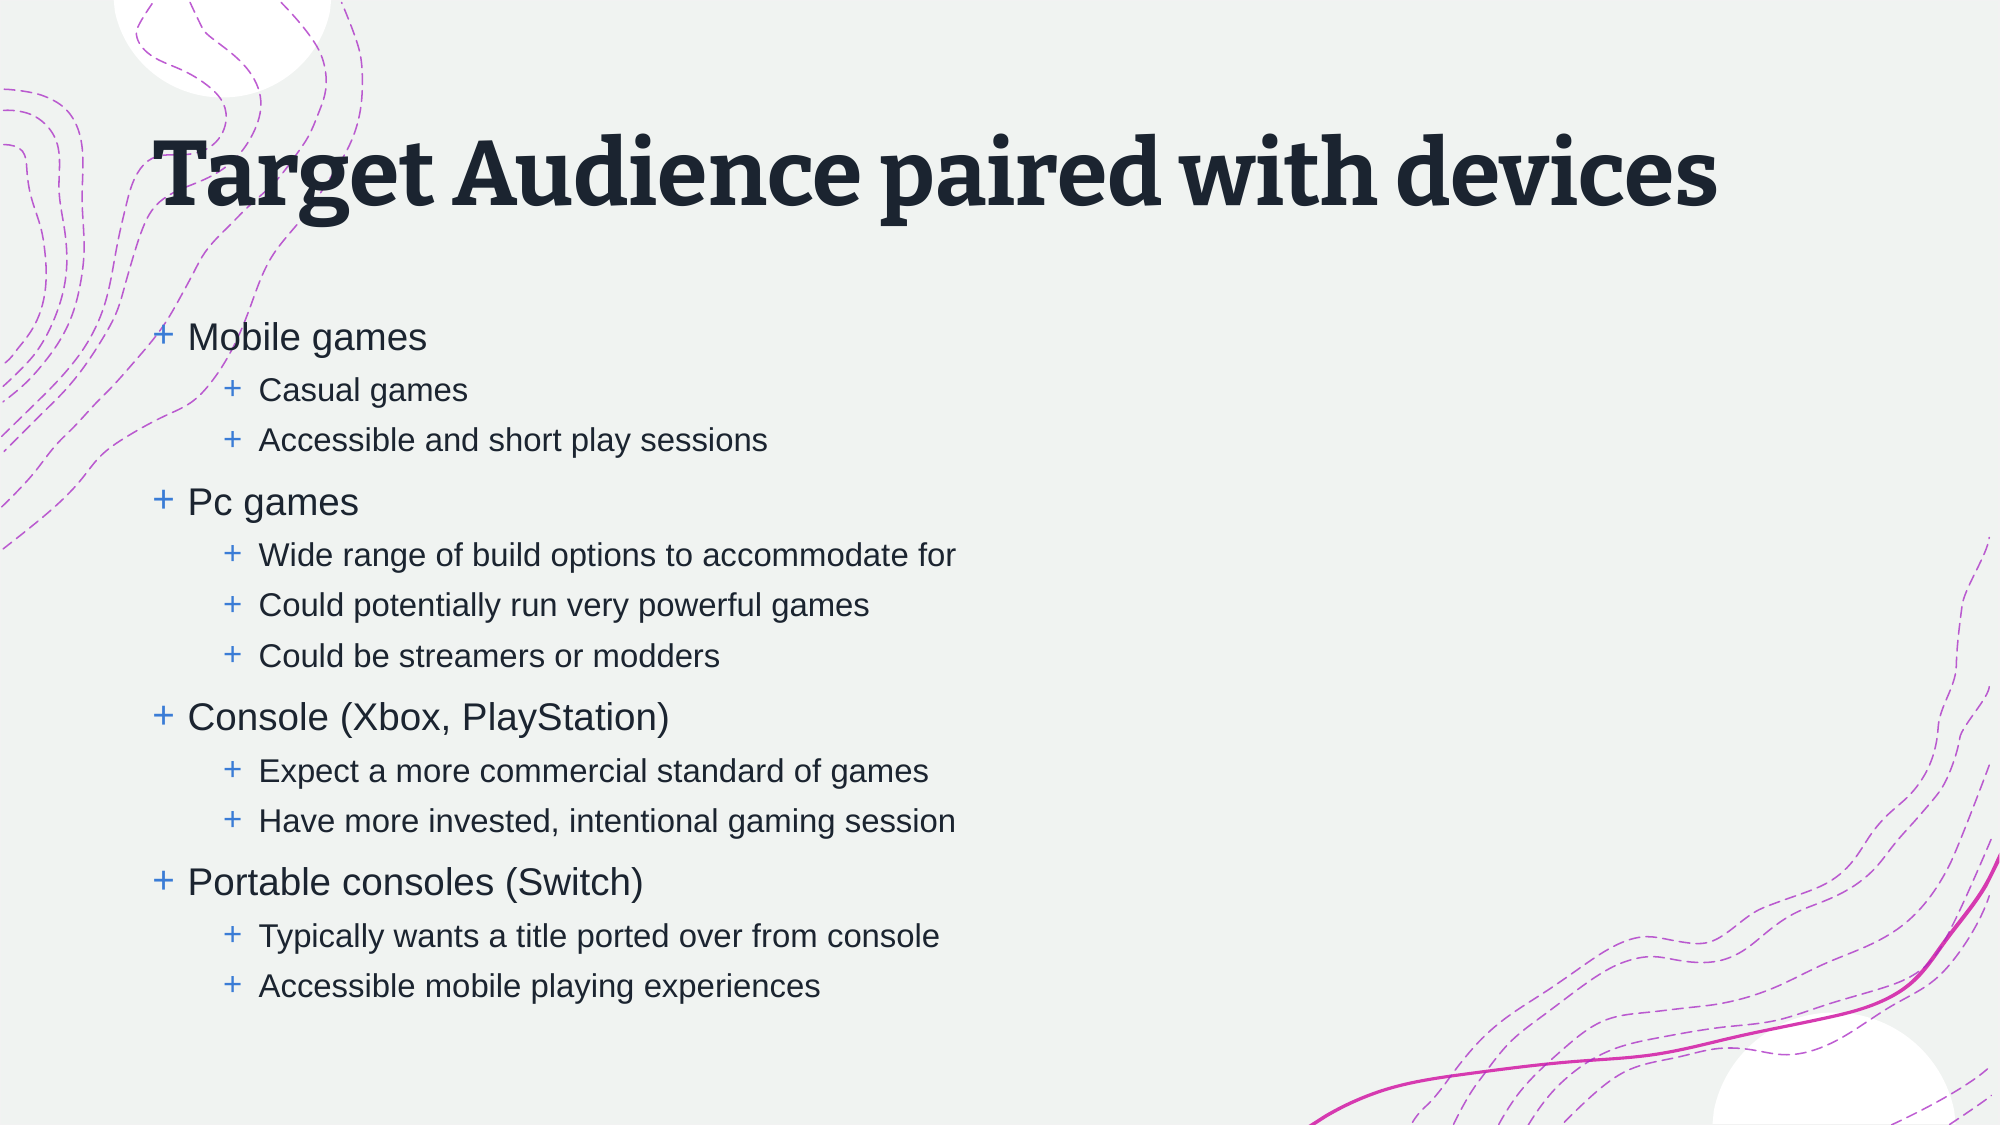

# Target Audience paired with devices
Mobile games
Casual games
Accessible and short play sessions
Pc games
Wide range of build options to accommodate for
Could potentially run very powerful games
Could be streamers or modders
Console (Xbox, PlayStation)
Expect a more commercial standard of games
Have more invested, intentional gaming session
Portable consoles (Switch)
Typically wants a title ported over from console
Accessible mobile playing experiences